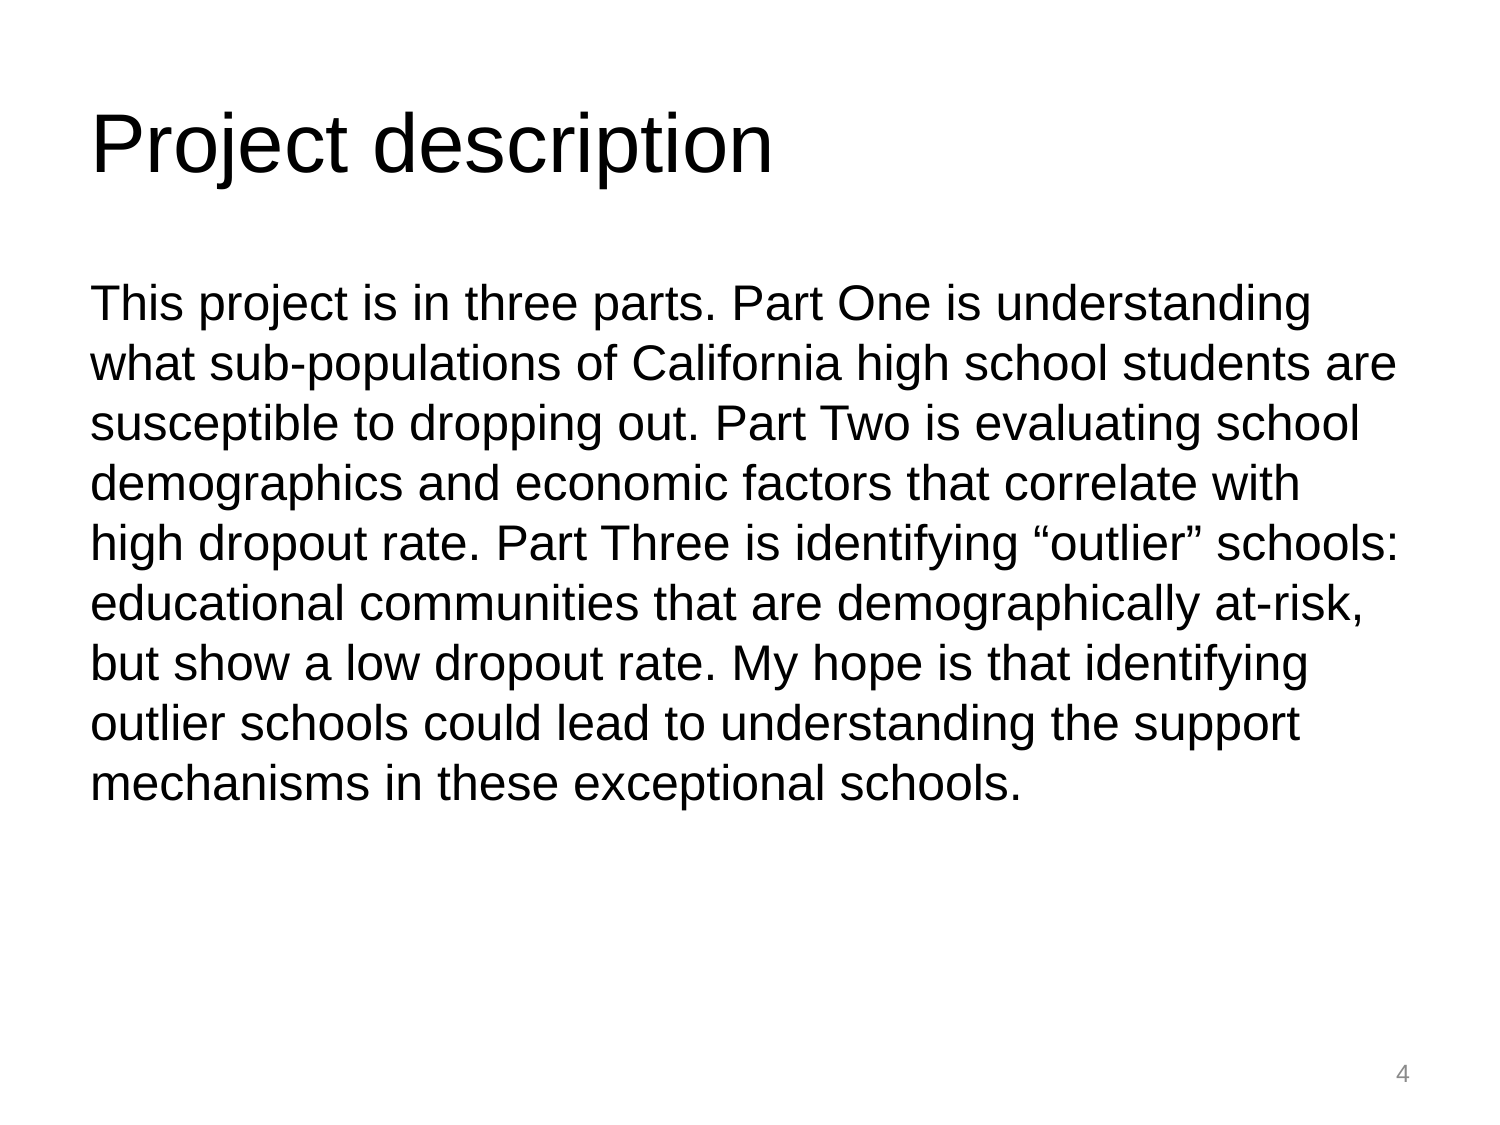

# Project description
This project is in three parts. Part One is understanding what sub-populations of California high school students are susceptible to dropping out. Part Two is evaluating school demographics and economic factors that correlate with high dropout rate. Part Three is identifying “outlier” schools: educational communities that are demographically at-risk, but show a low dropout rate. My hope is that identifying outlier schools could lead to understanding the support mechanisms in these exceptional schools.
4